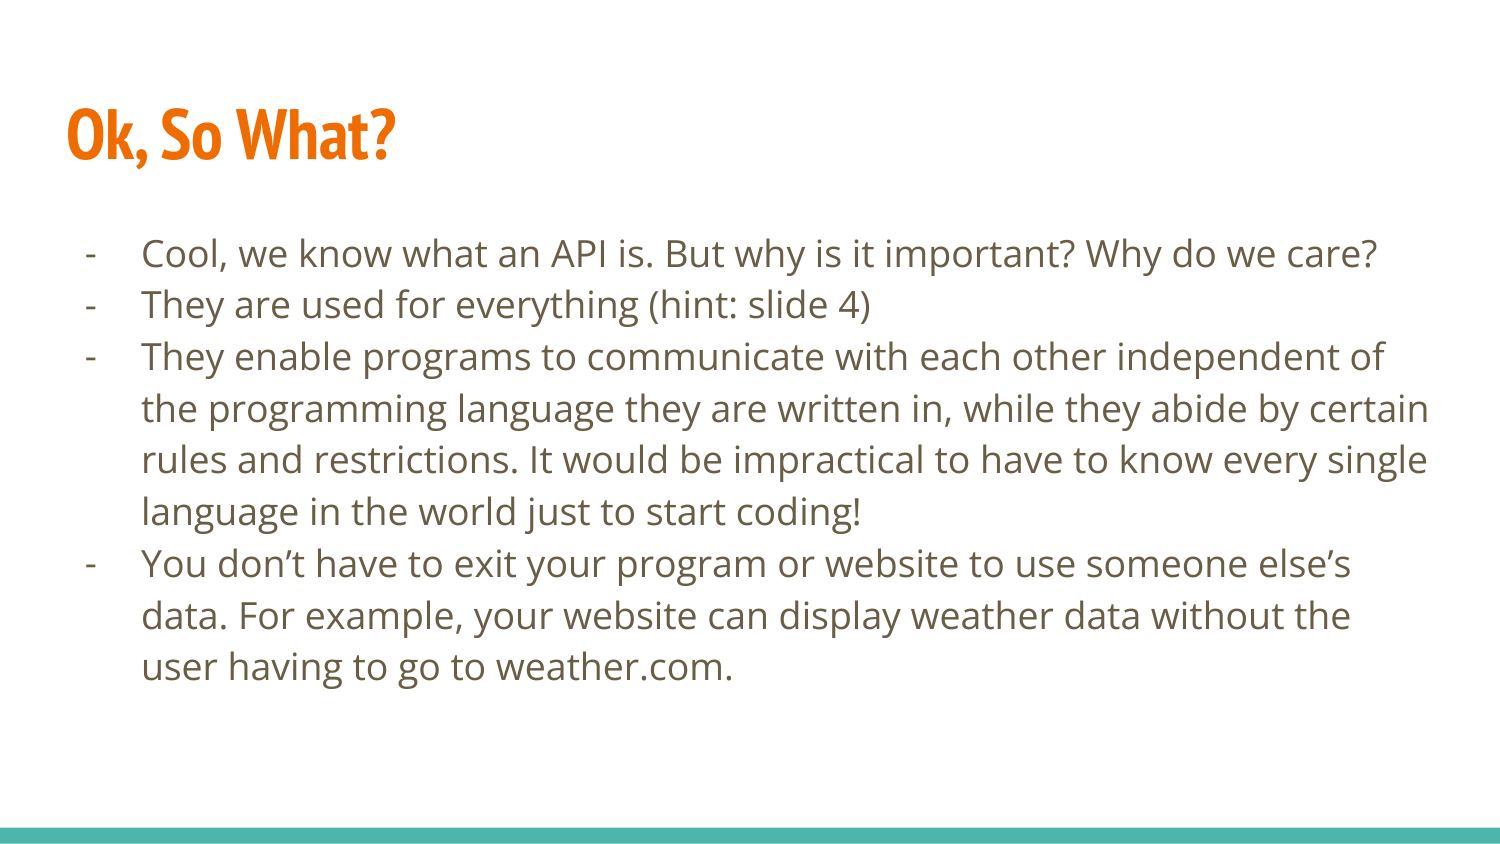

# Ok, So What?
Cool, we know what an API is. But why is it important? Why do we care?
They are used for everything (hint: slide 4)
They enable programs to communicate with each other independent of the programming language they are written in, while they abide by certain rules and restrictions. It would be impractical to have to know every single language in the world just to start coding!
You don’t have to exit your program or website to use someone else’s data. For example, your website can display weather data without the user having to go to weather.com.